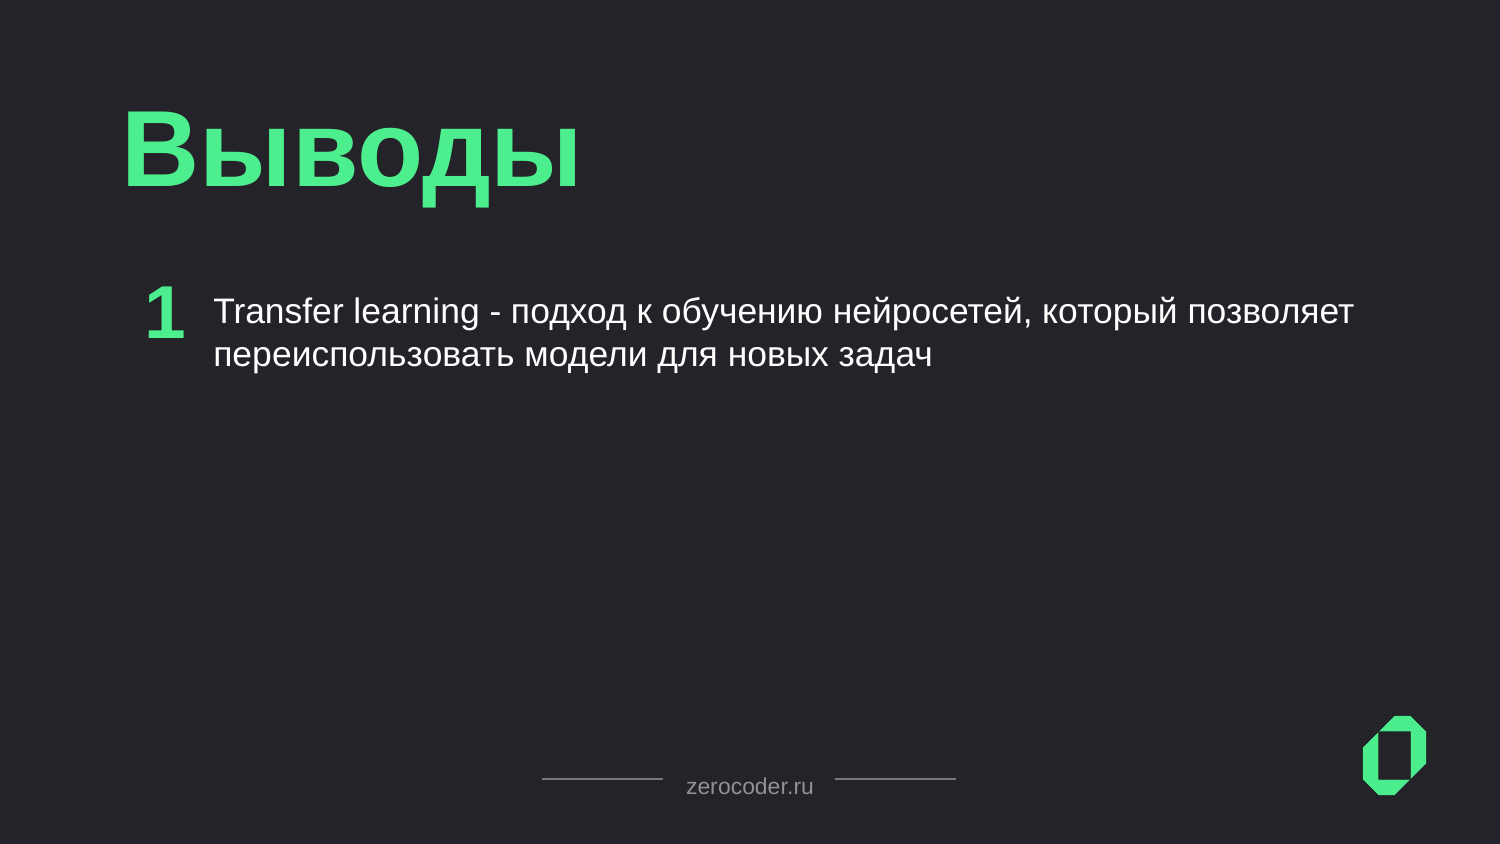

Выводы
1
Transfer learning - подход к обучению нейросетей, который позволяет переиспользовать модели для новых задач